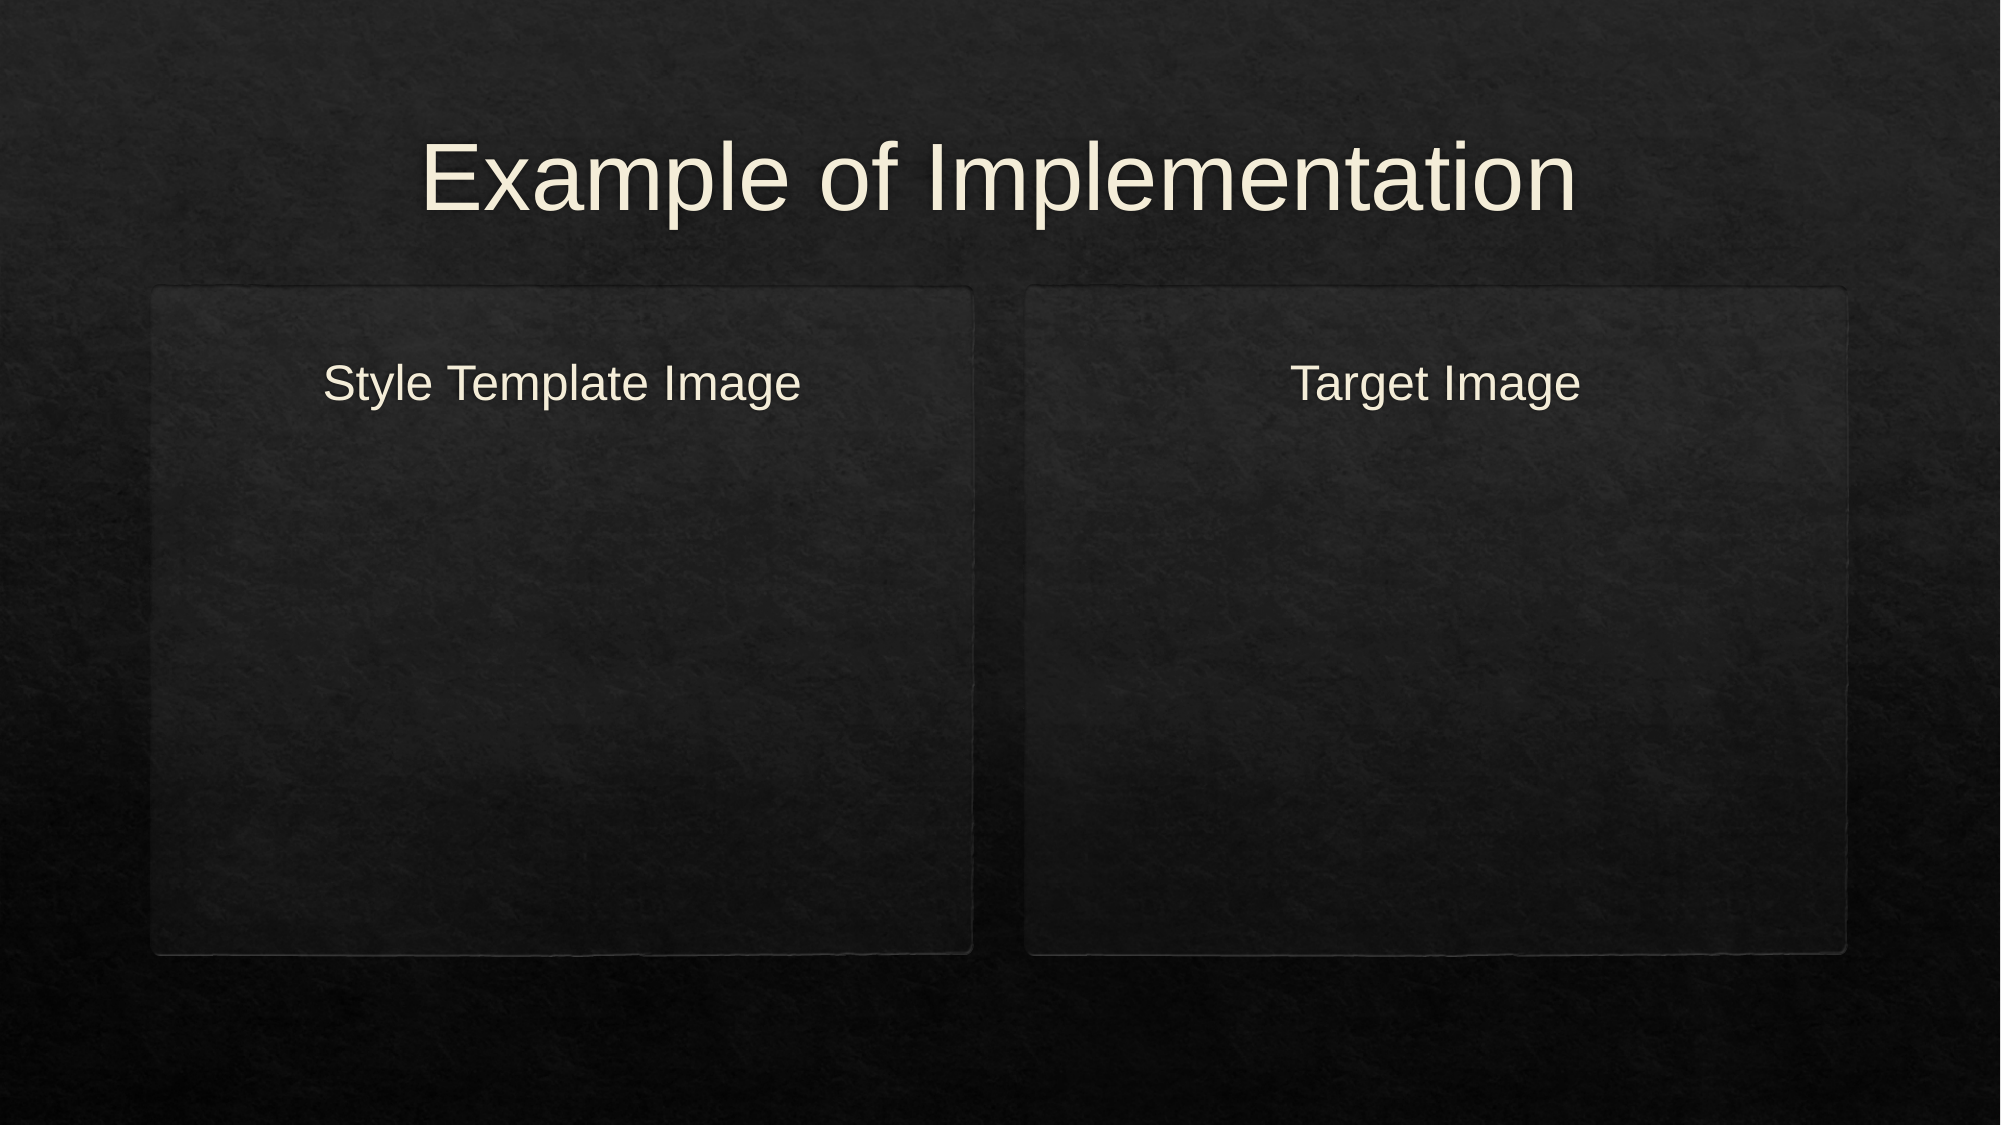

# Example of Implementation
Target Image
Style Template Image